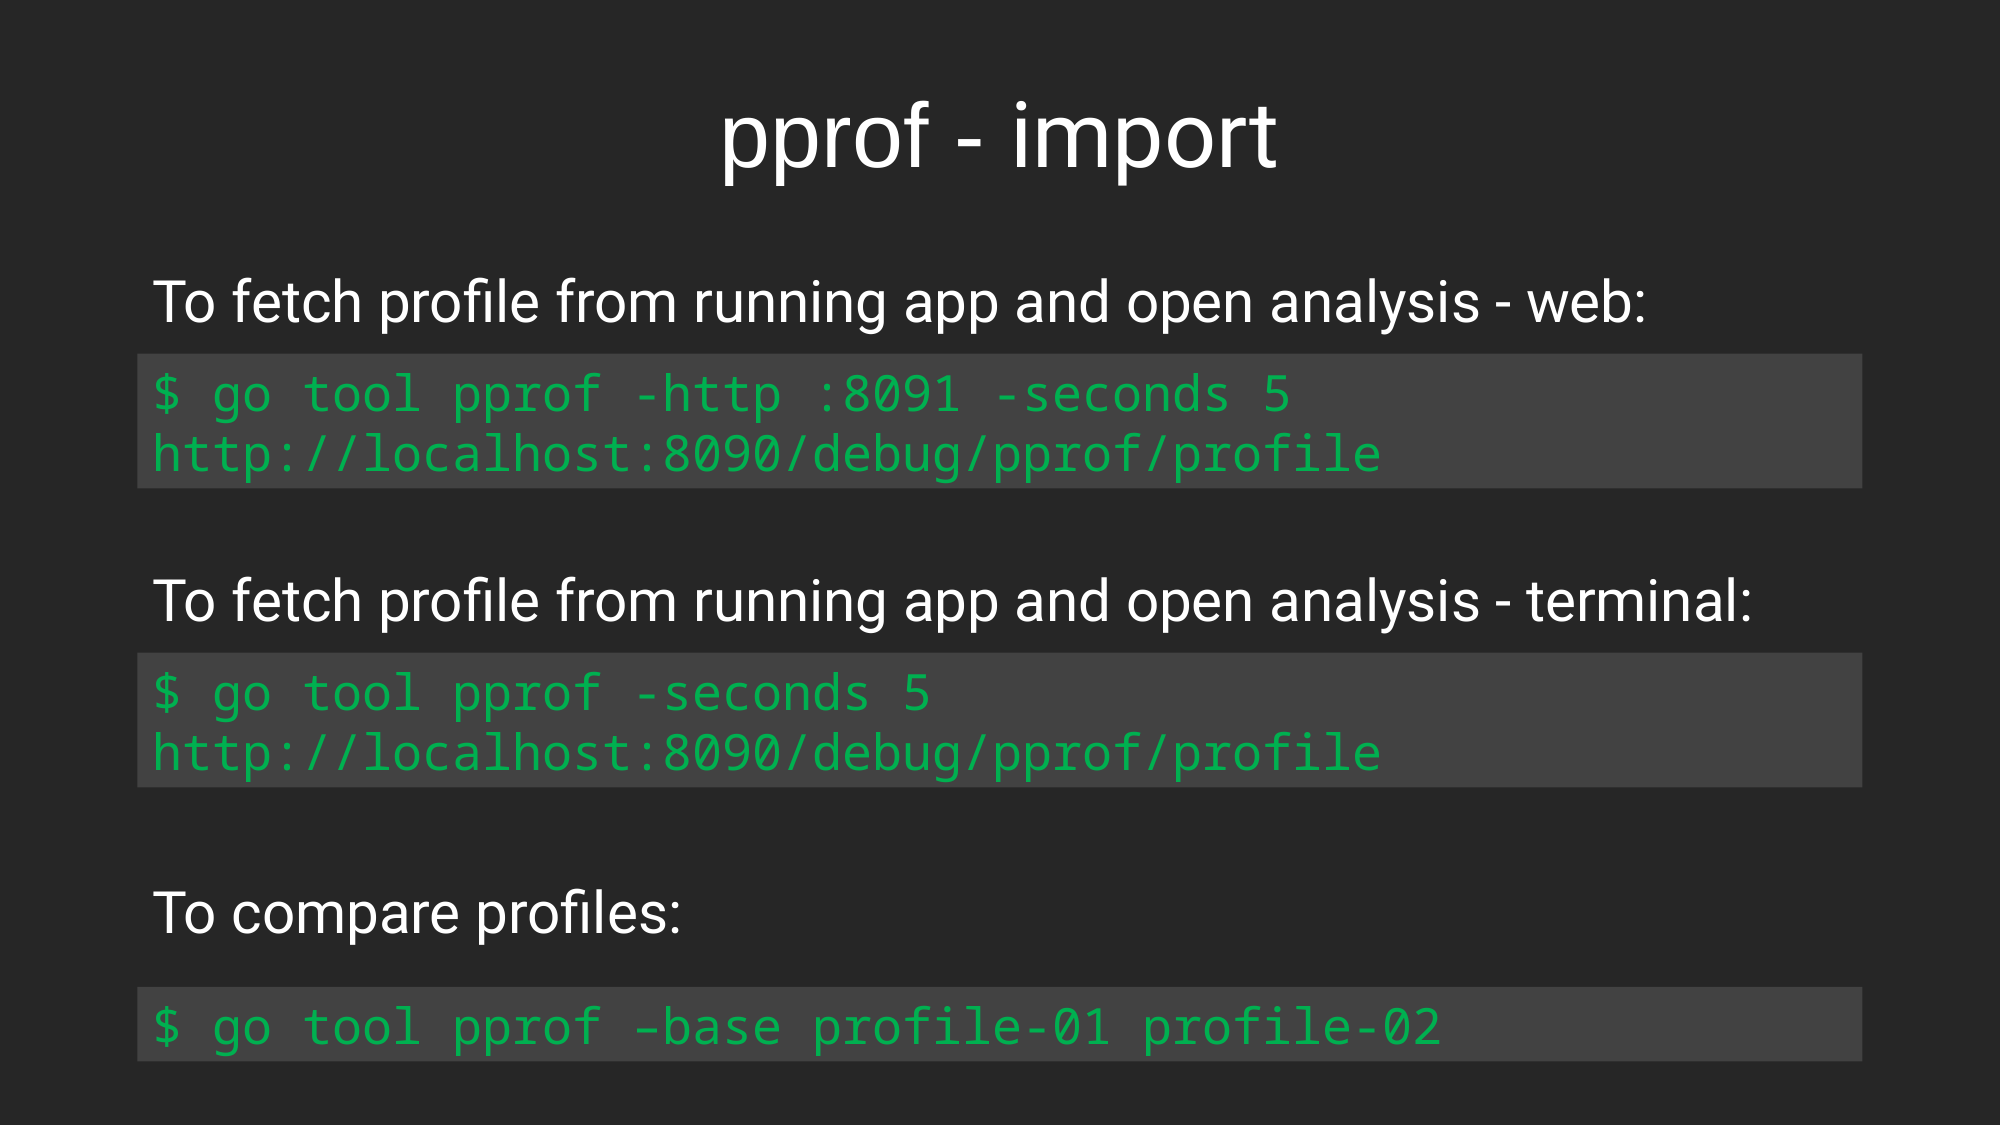

# pprof - import
To fetch profile from running app and open analysis - web:
$ go tool pprof -http :8091 -seconds 5 http://localhost:8090/debug/pprof/profile
To fetch profile from running app and open analysis - terminal:
$ go tool pprof -seconds 5 http://localhost:8090/debug/pprof/profile
To compare profiles:
$ go tool pprof –base profile-01 profile-02